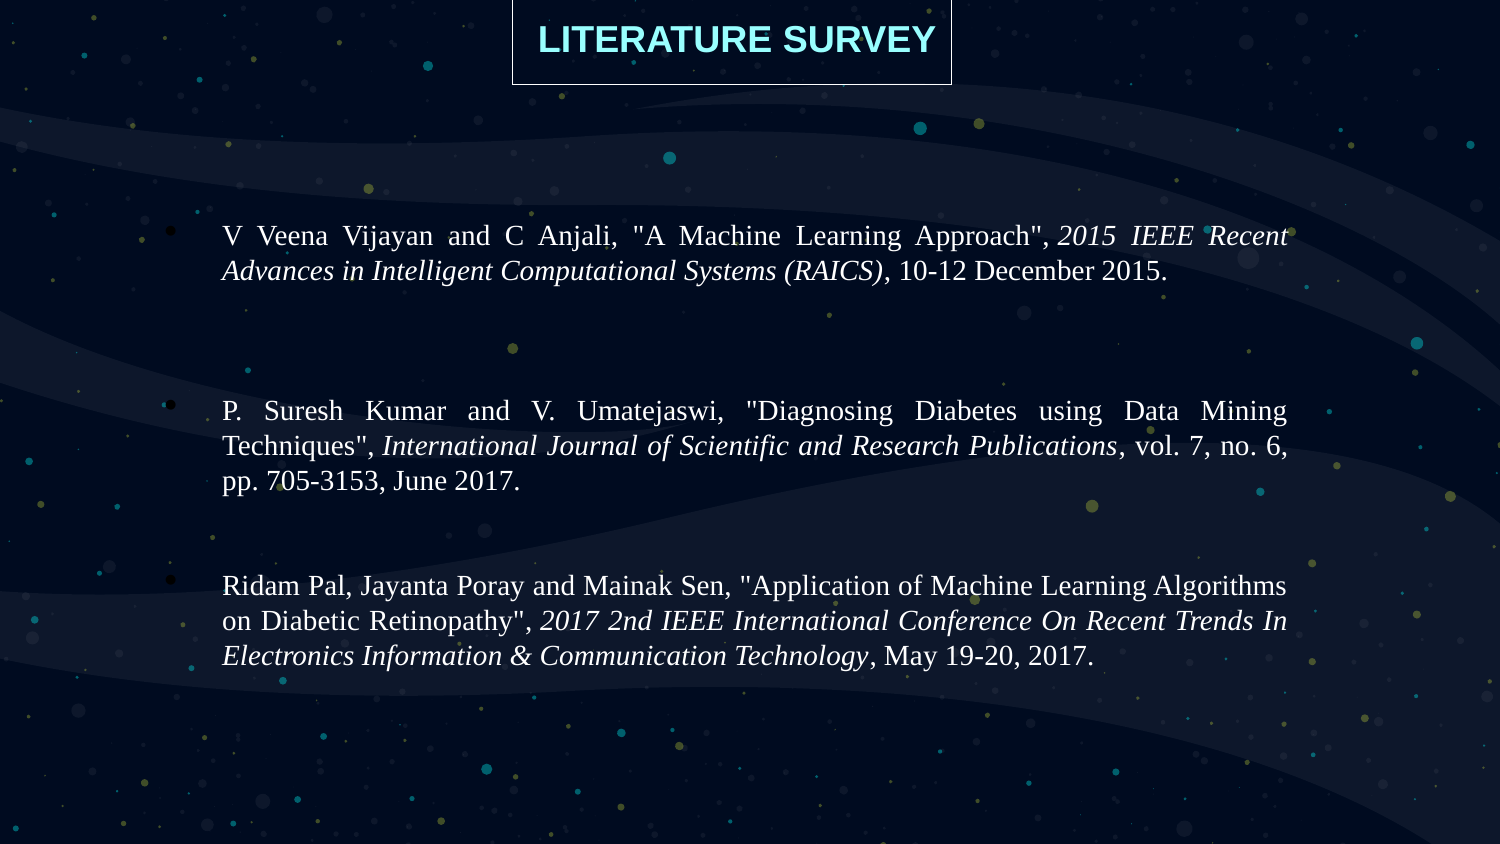

LITERATURE SURVEY
V Veena Vijayan and C Anjali, "A Machine Learning Approach", 2015 IEEE Recent Advances in Intelligent Computational Systems (RAICS), 10-12 December 2015.

P. Suresh Kumar and V. Umatejaswi, "Diagnosing Diabetes using Data Mining Techniques", International Journal of Scientific and Research Publications, vol. 7, no. 6, pp. 705-3153, June 2017.

Ridam Pal, Jayanta Poray and Mainak Sen, "Application of Machine Learning Algorithms on Diabetic Retinopathy", 2017 2nd IEEE International Conference On Recent Trends In Electronics Information & Communication Technology, May 19-20, 2017.